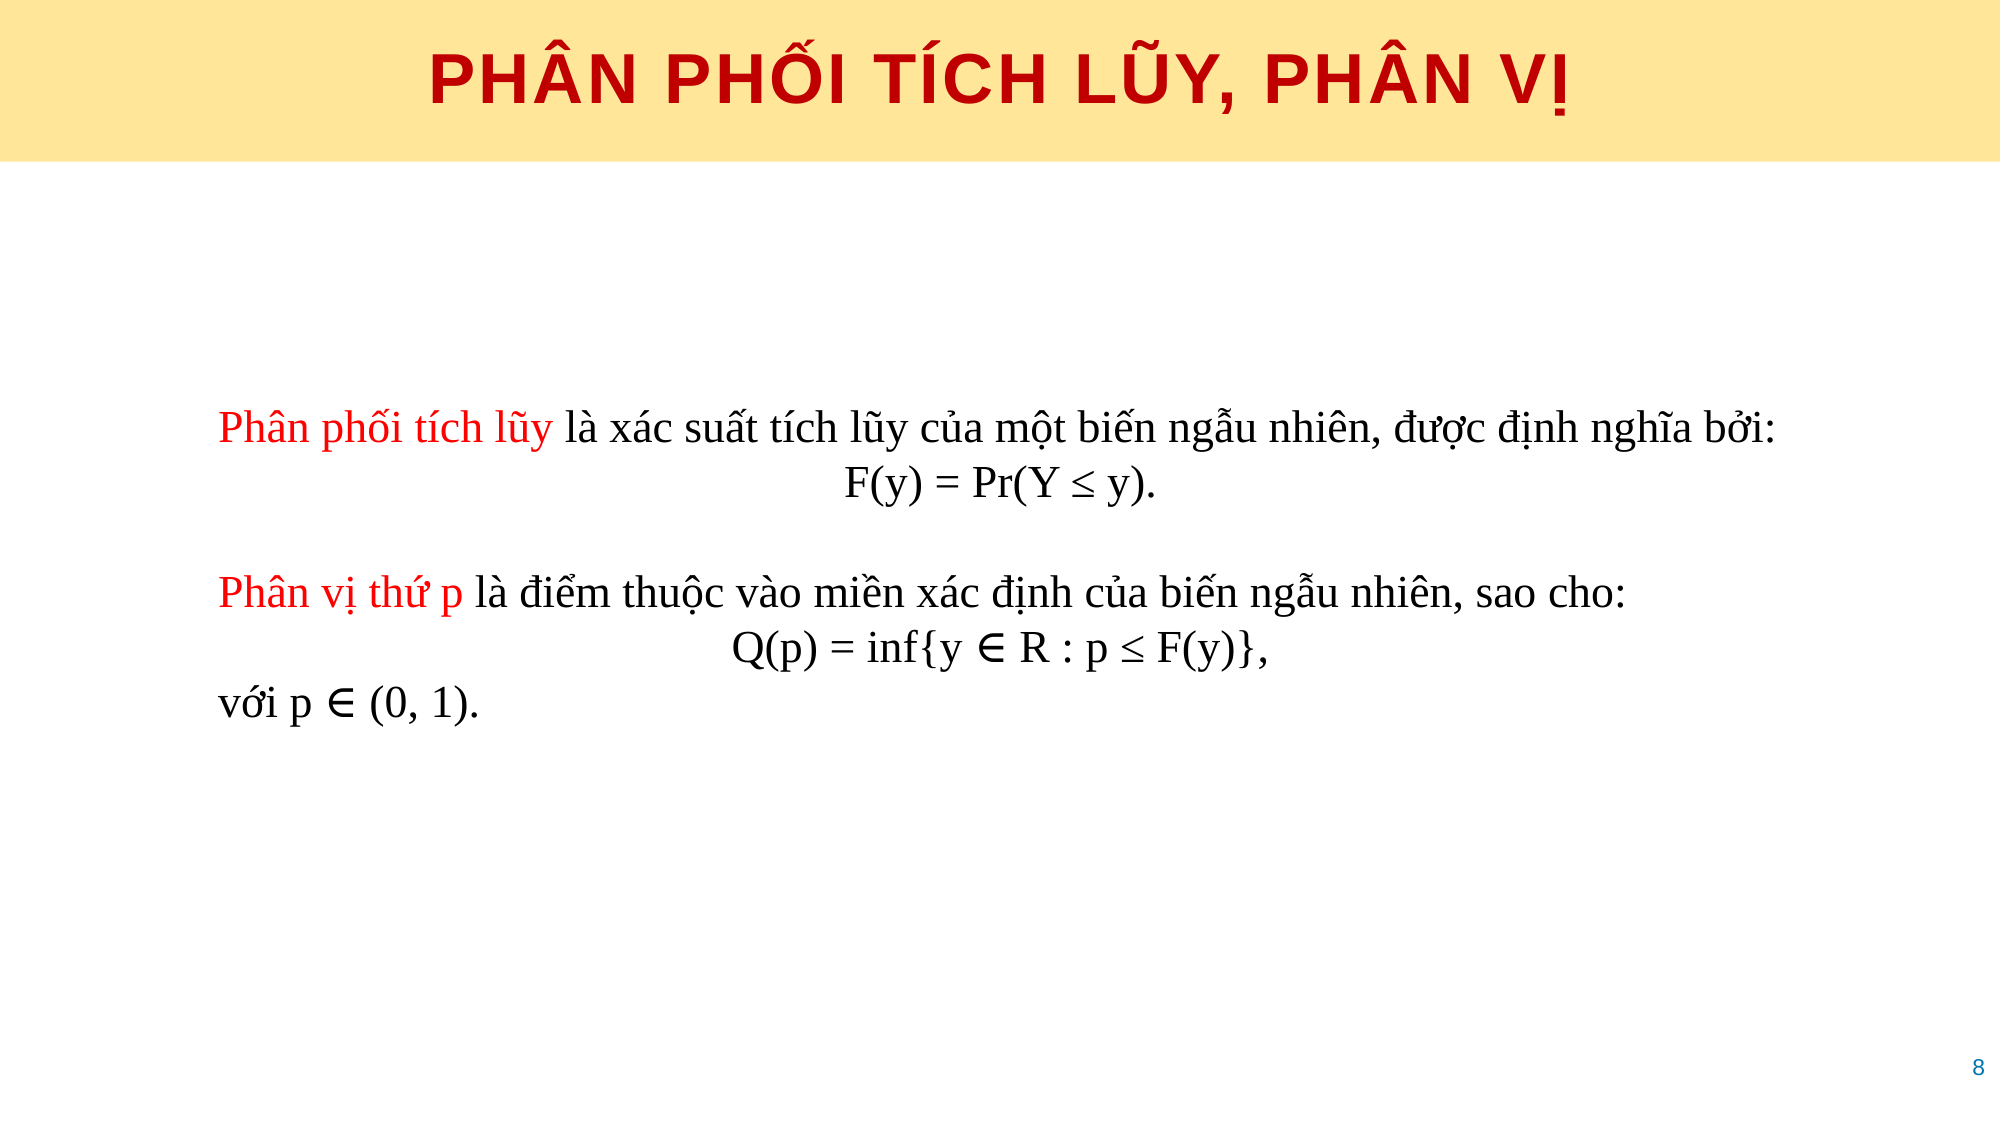

# PHÂN PHỐI TÍCH LŨY, PHÂN VỊ
Phân phối tích lũy là xác suất tích lũy của một biến ngẫu nhiên, được định nghĩa bởi:
F(y) = Pr(Y ≤ y).

Phân vị thứ p là điểm thuộc vào miền xác định của biến ngẫu nhiên, sao cho:
Q(p) = inf{y ∈ R : p ≤ F(y)},
với p ∈ (0, 1).

8